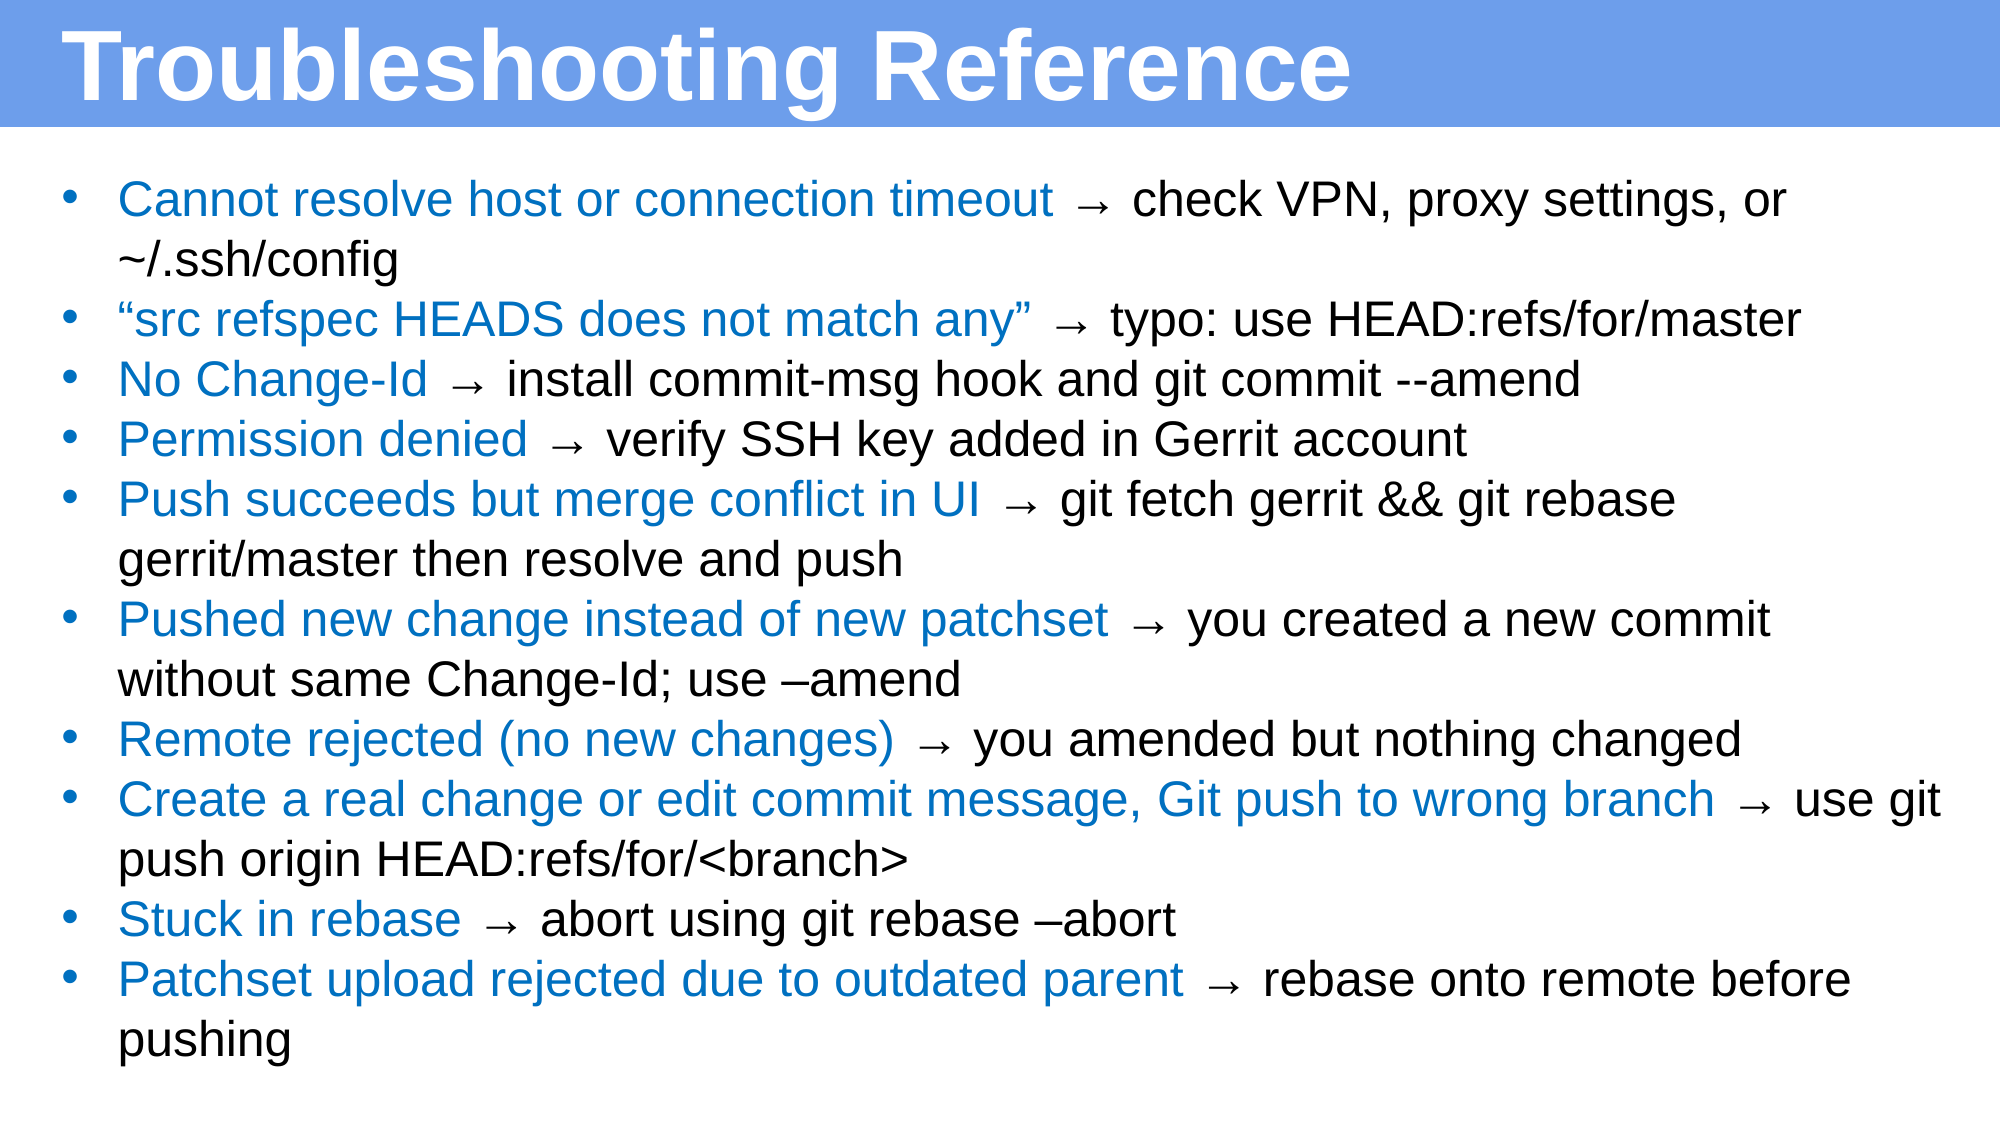

# Troubleshooting Reference
Cannot resolve host or connection timeout → check VPN, proxy settings, or ~/.ssh/config
“src refspec HEADS does not match any” → typo: use HEAD:refs/for/master
No Change-Id → install commit-msg hook and git commit --amend
Permission denied → verify SSH key added in Gerrit account
Push succeeds but merge conflict in UI → git fetch gerrit && git rebase gerrit/master then resolve and push
Pushed new change instead of new patchset → you created a new commit without same Change-Id; use –amend
Remote rejected (no new changes) → you amended but nothing changed
Create a real change or edit commit message, Git push to wrong branch → use git push origin HEAD:refs/for/<branch>
Stuck in rebase → abort using git rebase –abort
Patchset upload rejected due to outdated parent → rebase onto remote before pushing